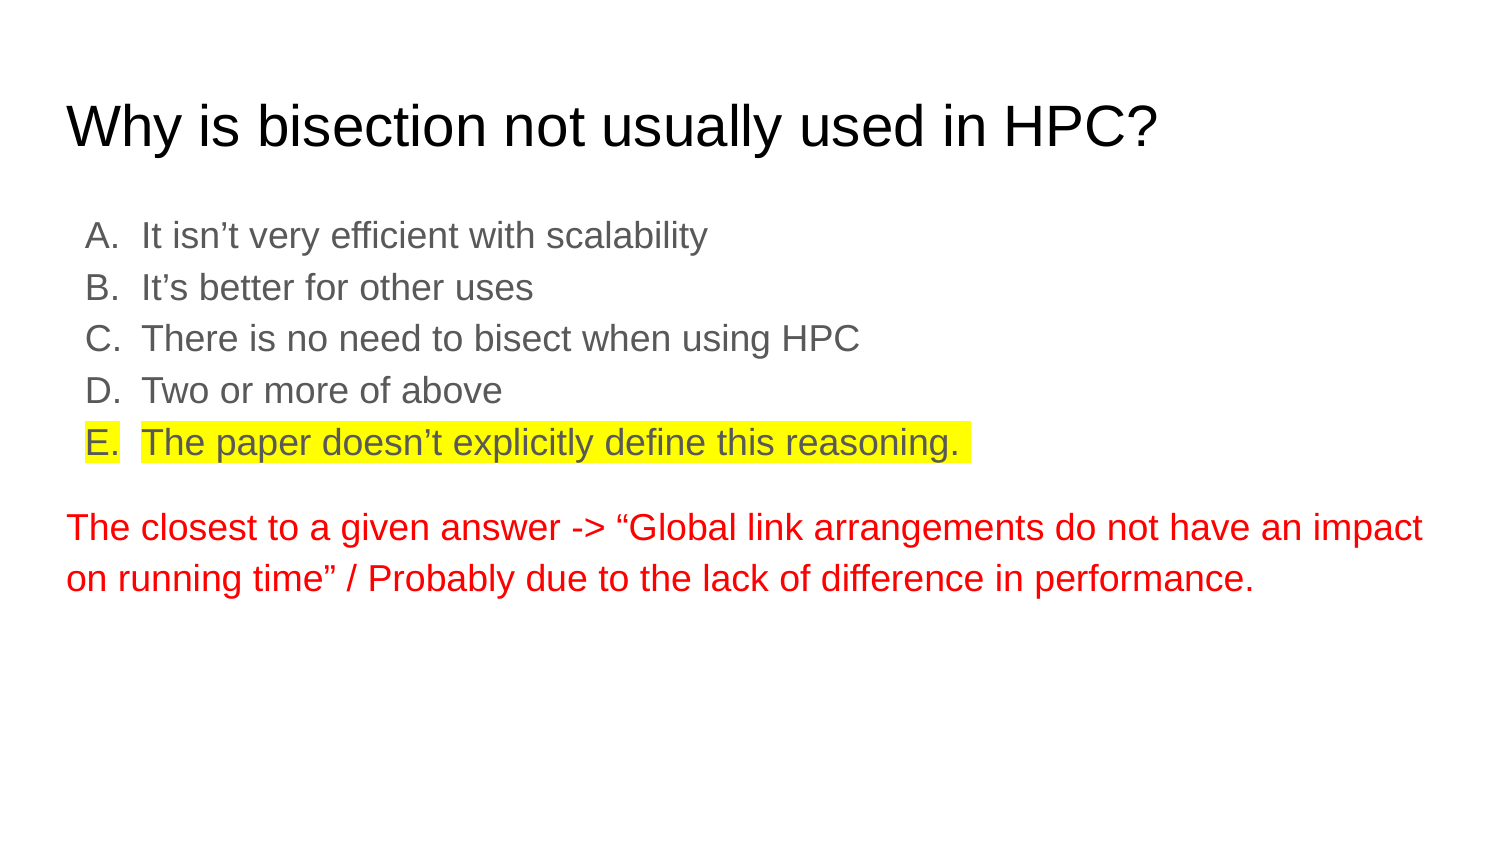

# Why is bisection not usually used in HPC?
It isn’t very efficient with scalability
It’s better for other uses
There is no need to bisect when using HPC
Two or more of above
The paper doesn’t explicitly define this reasoning.
The closest to a given answer -> “Global link arrangements do not have an impact on running time” / Probably due to the lack of difference in performance.